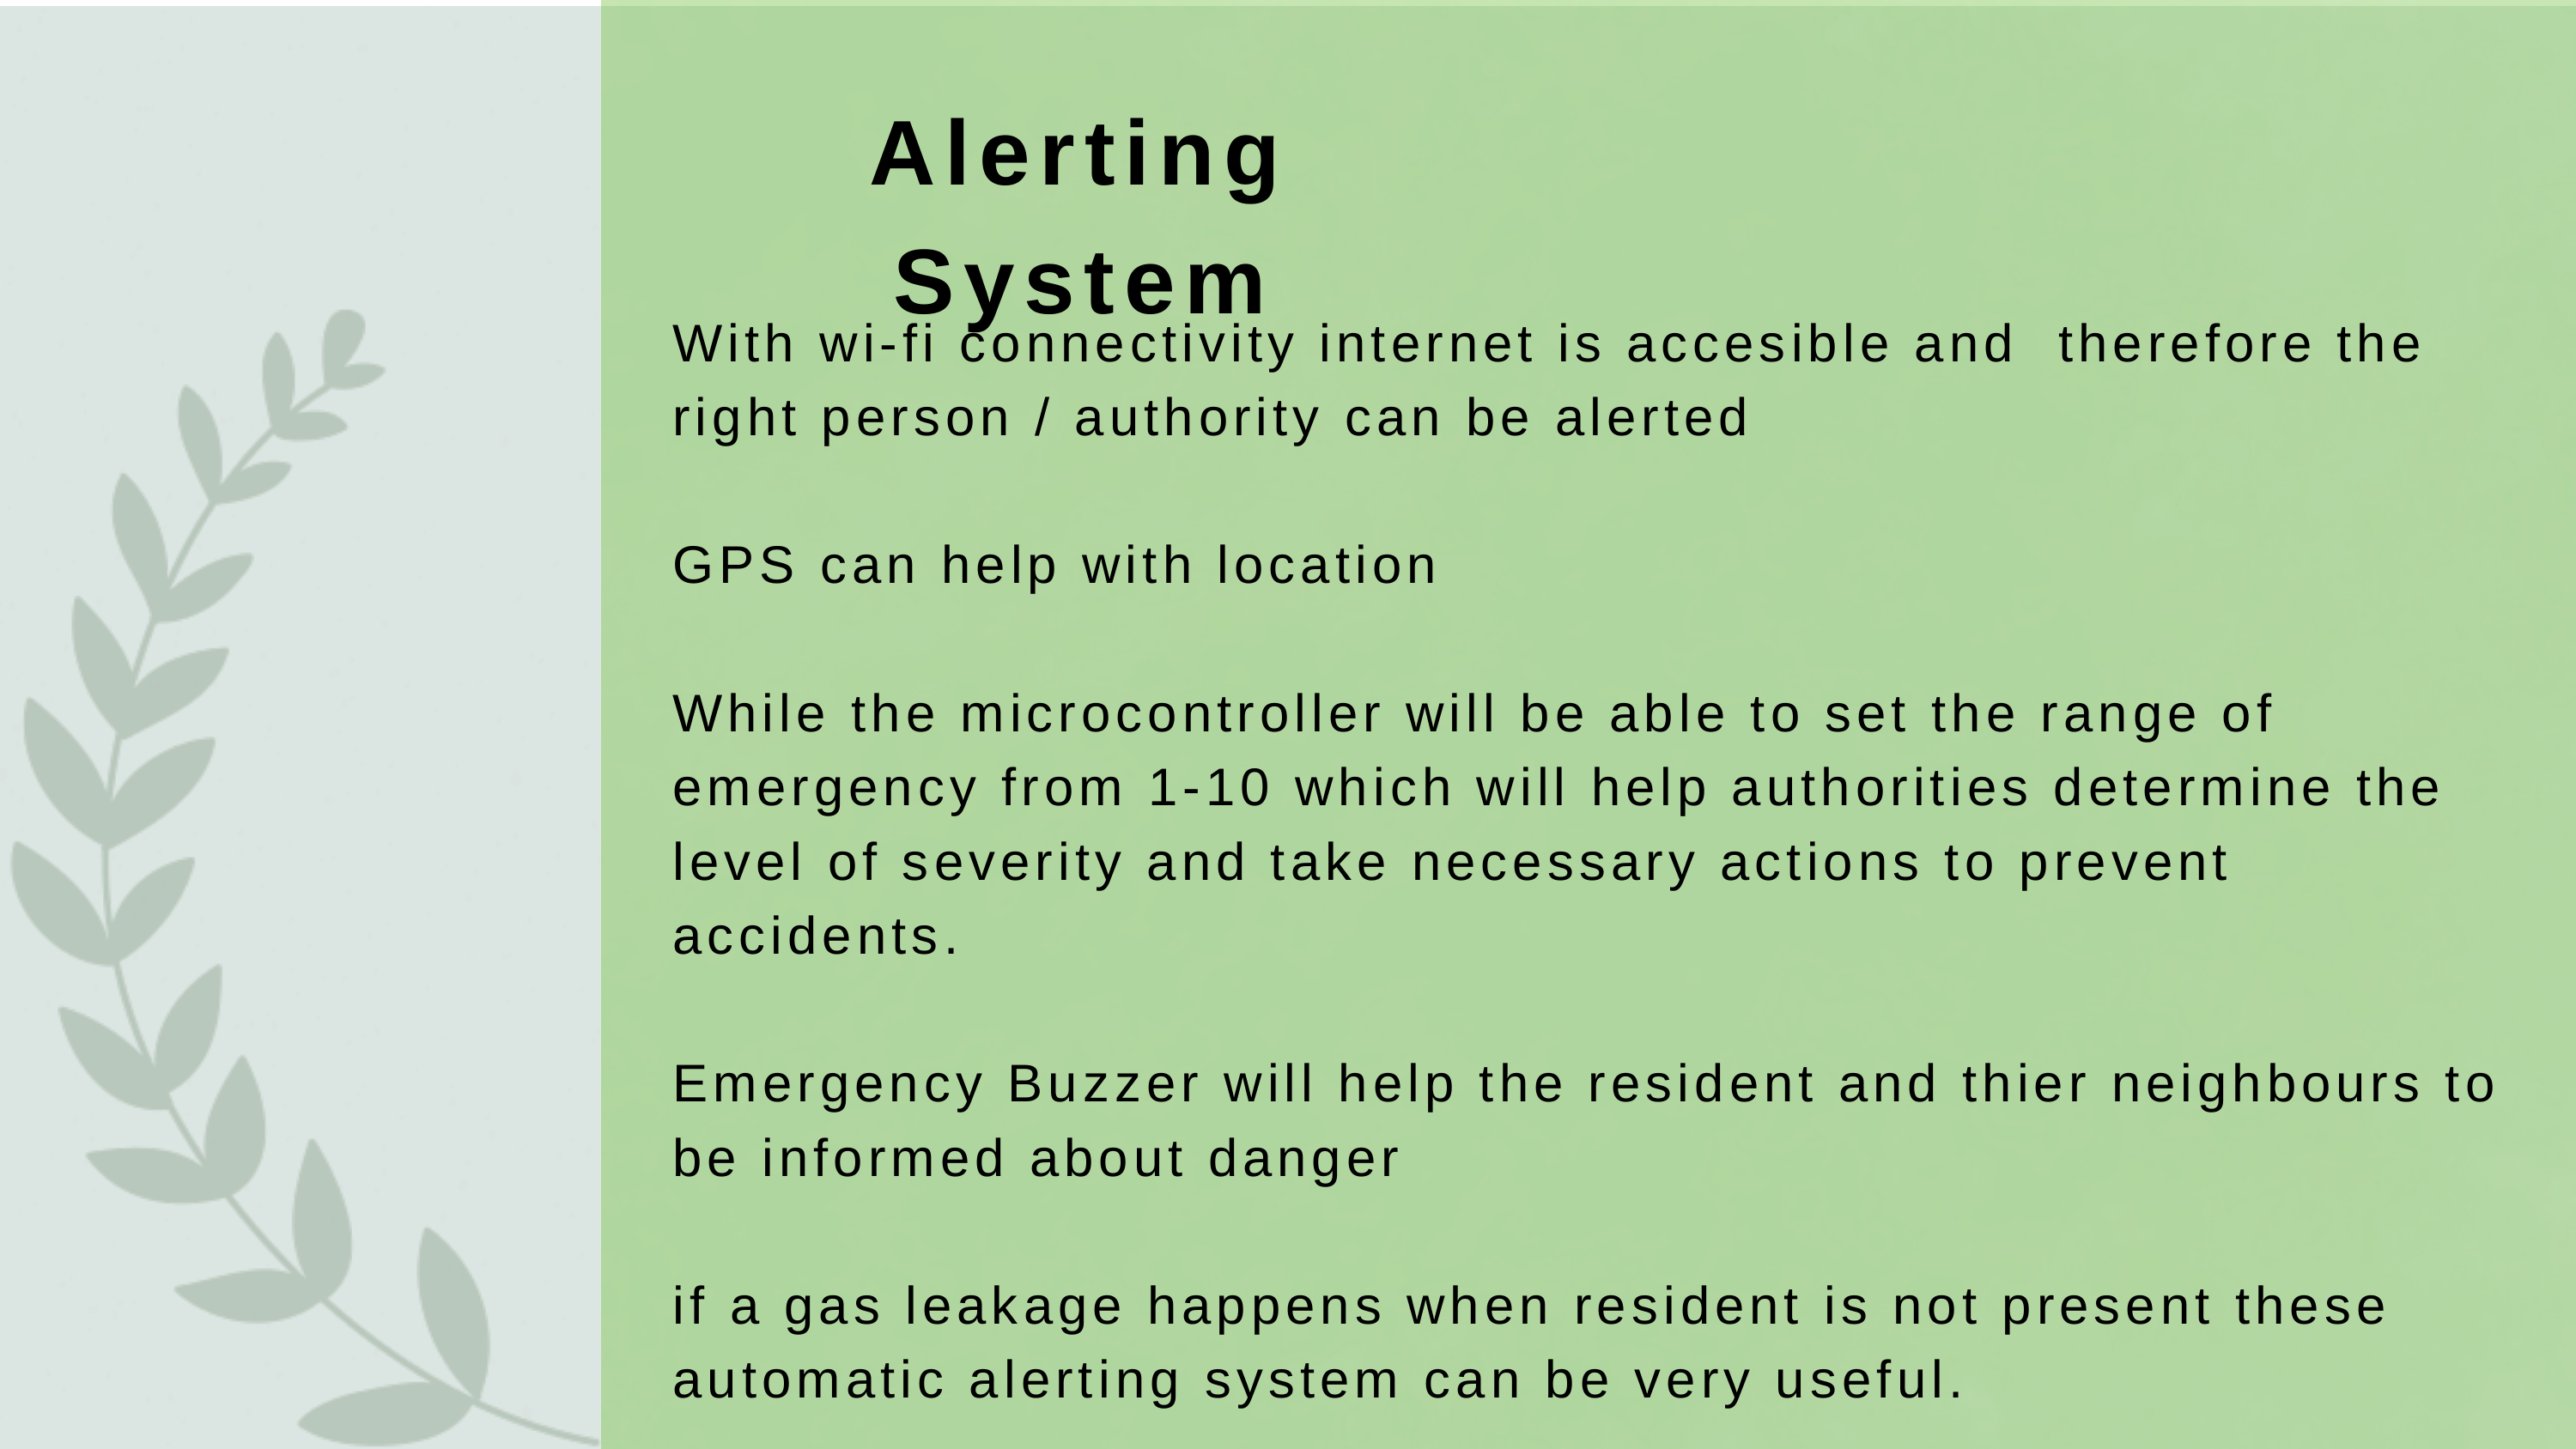

Alerting System
With wi-fi connectivity internet is accesible and  therefore the right person / authority can be alerted

GPS can help with location

While the microcontroller will be able to set the range of emergency from 1-10 which will help authorities determine the level of severity and take necessary actions to prevent accidents.

Emergency Buzzer will help the resident and thier neighbours to be informed about danger

if a gas leakage happens when resident is not present these automatic alerting system can be very useful.